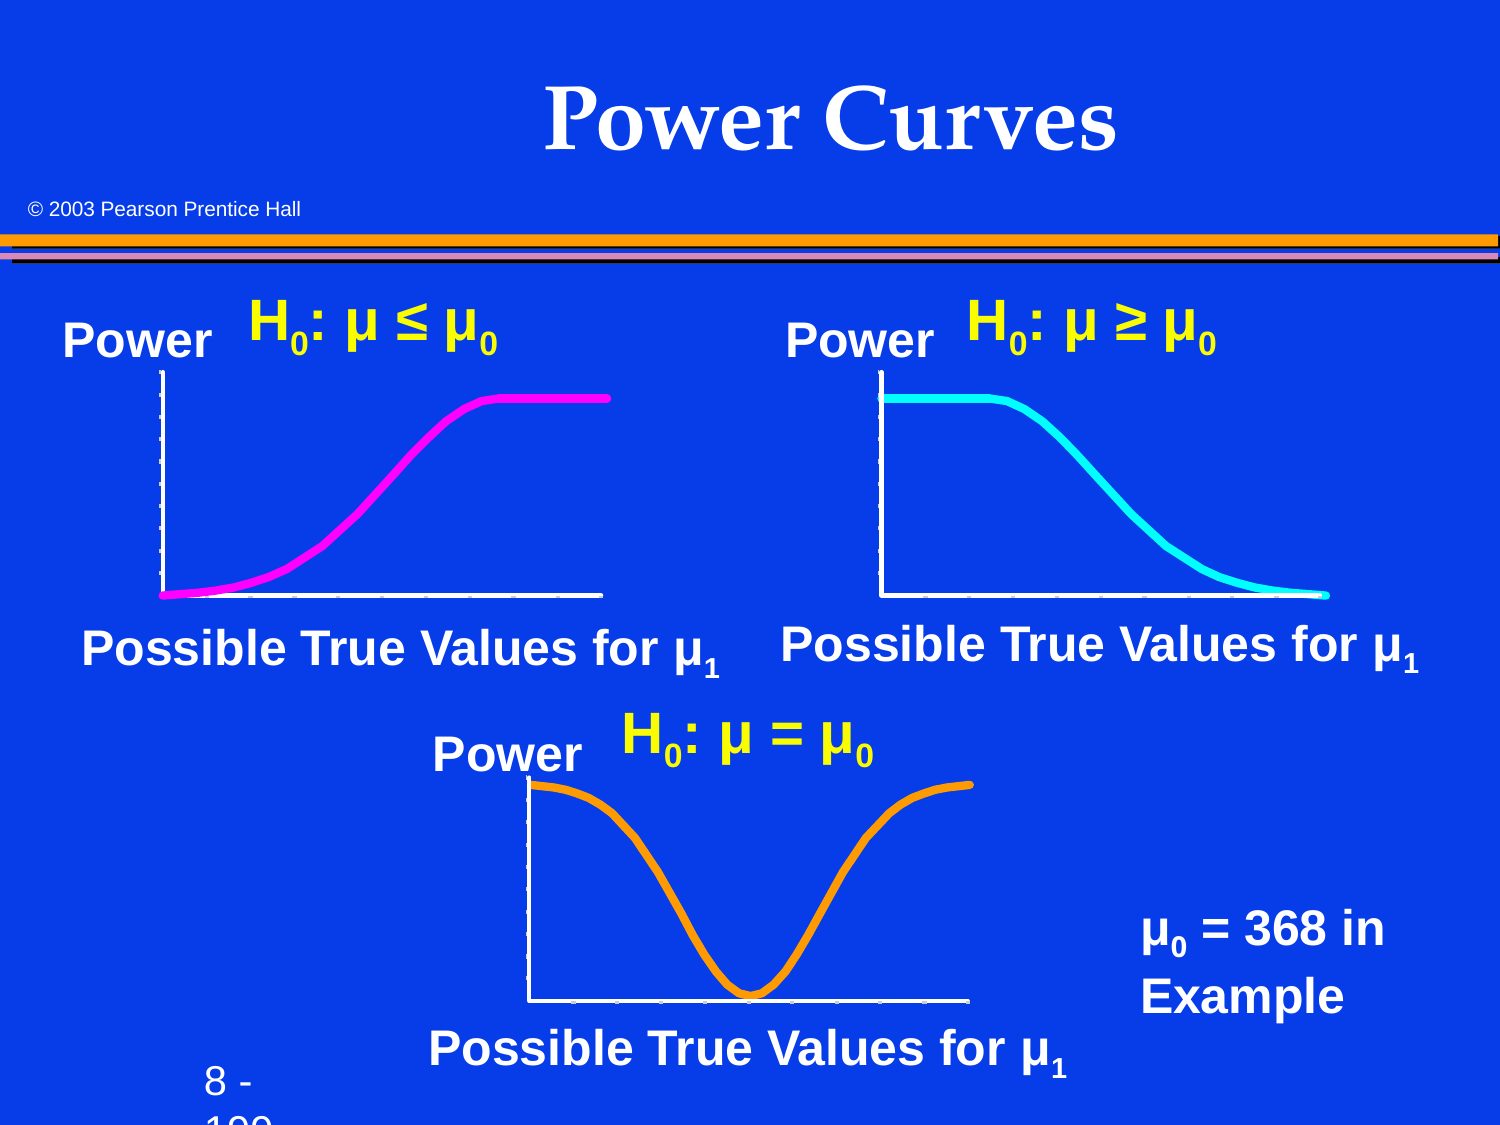

# Power Curves
H0: μ ≤ μ0
H0: μ ≥ μ0
Power
Power

Possible True Values for μ1
Possible True Values for μ1

H0: μ = μ0
Power

μ0 = 368 in Example
Possible True Values for μ1